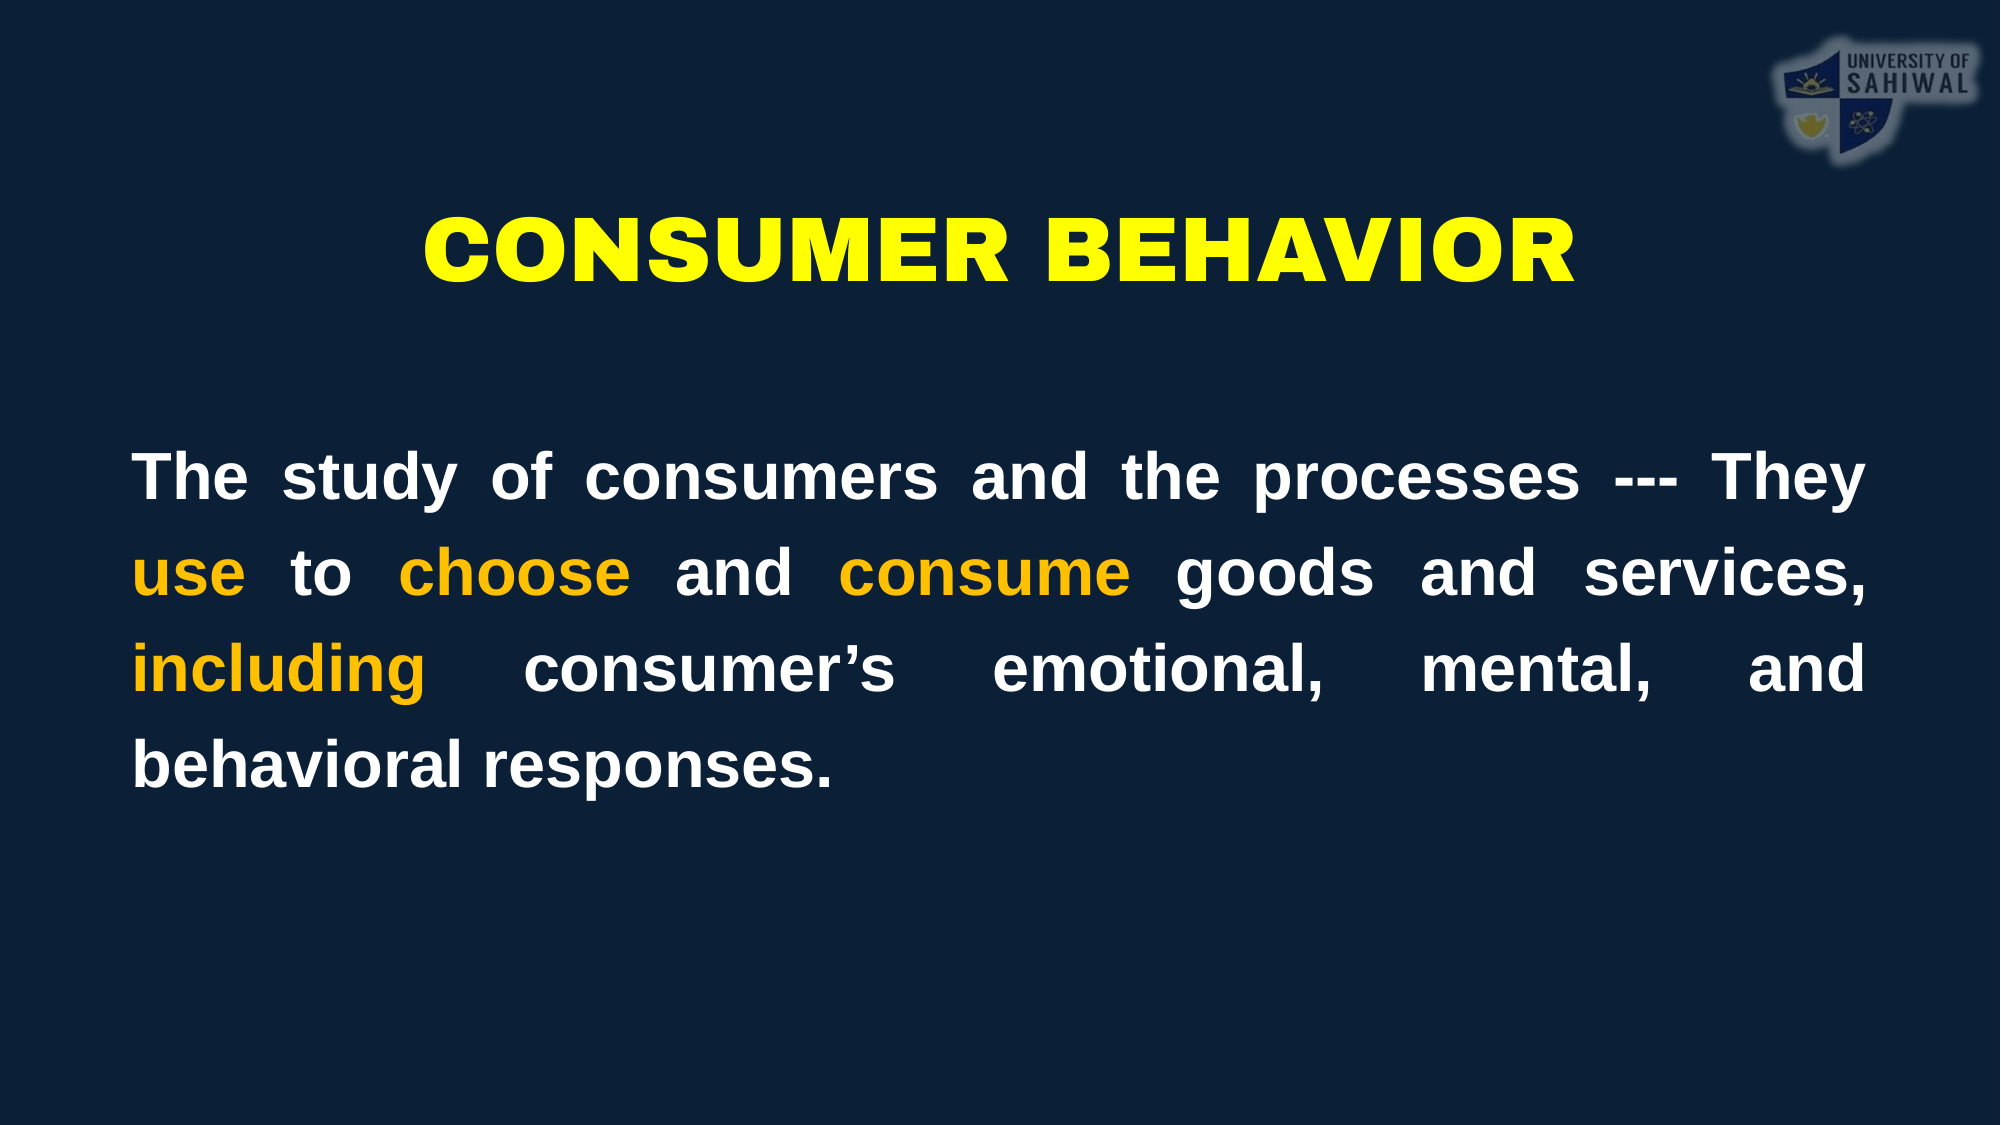

CONSUMER BEHAVIOR

The study of consumers and the processes --- They use to choose and consume goods and services, including consumer’s emotional, mental, and behavioral responses.